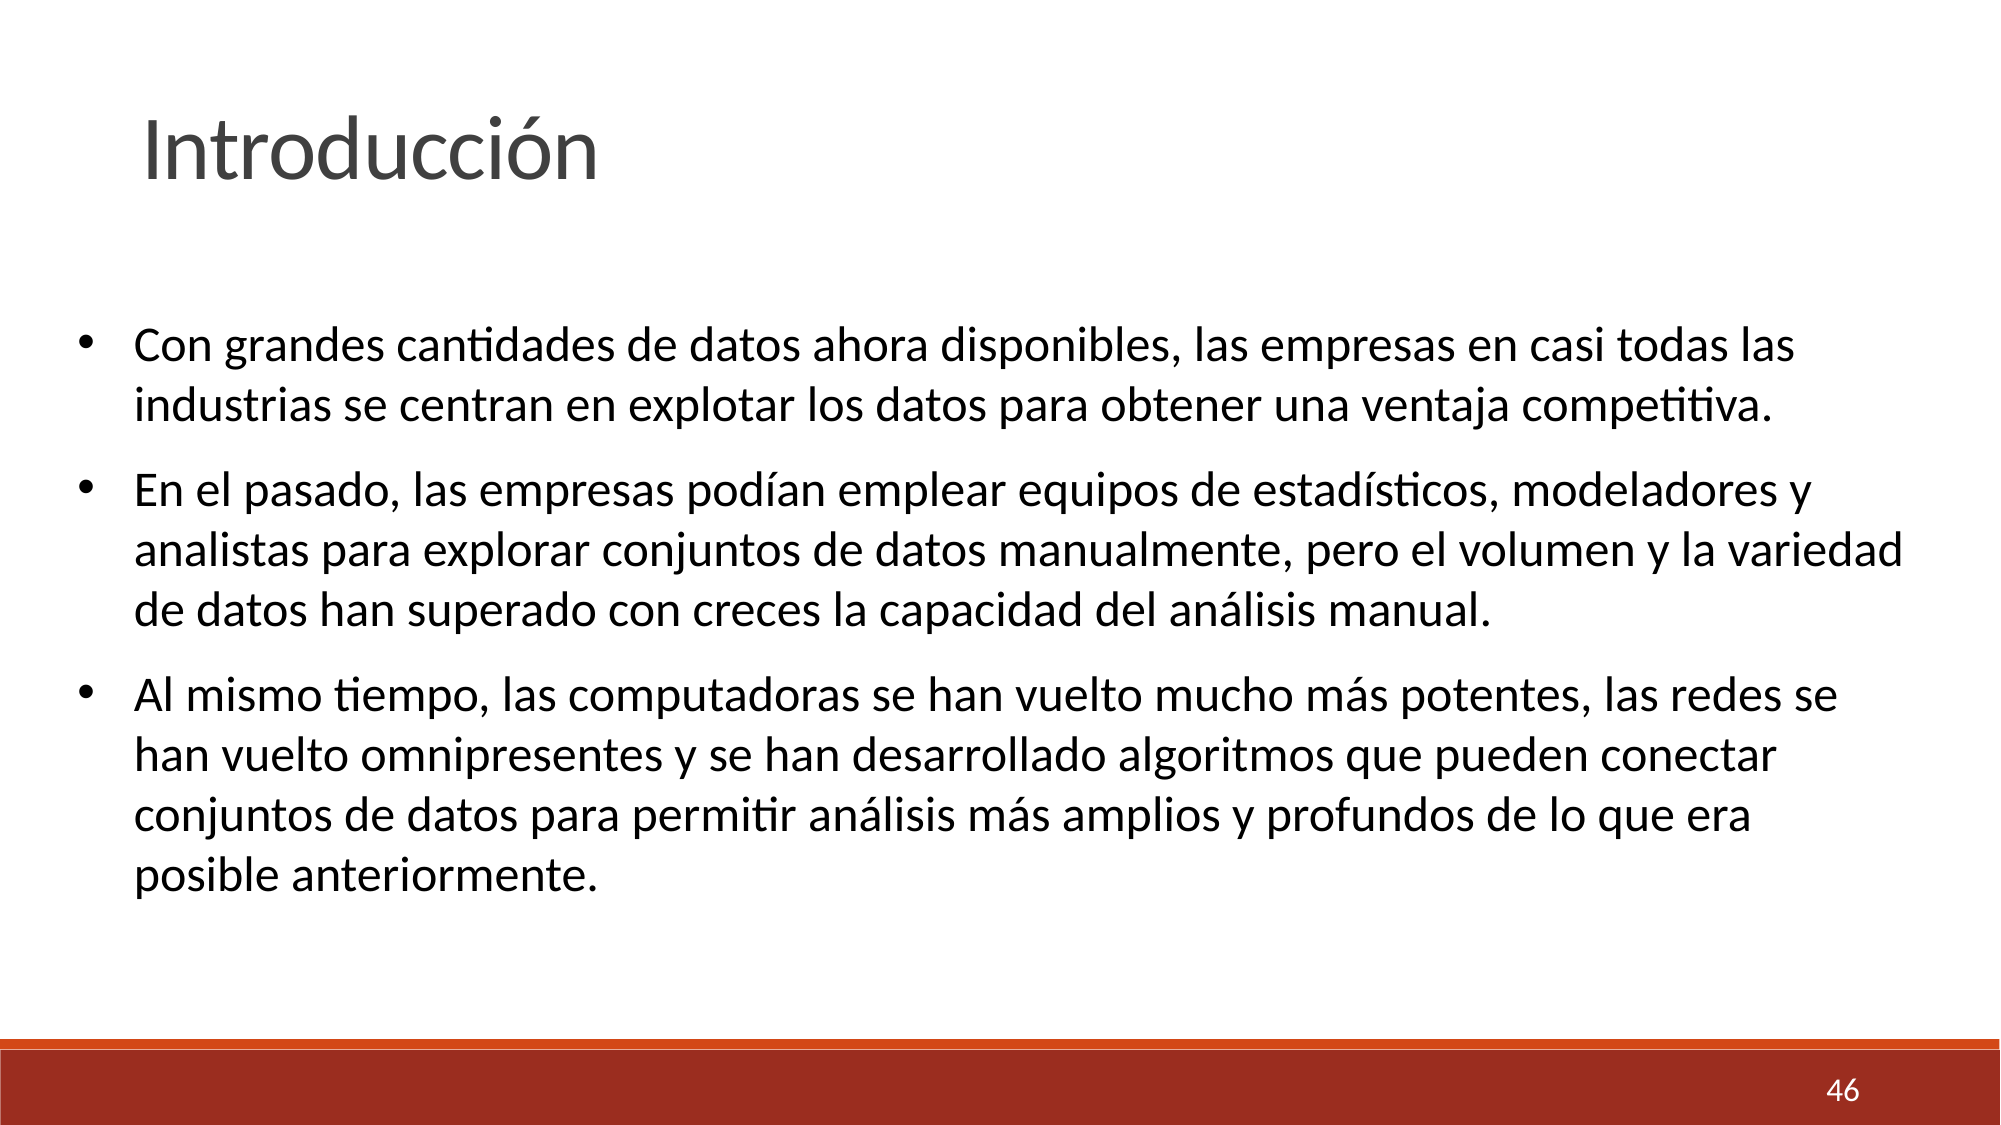

Introducción
Con grandes cantidades de datos ahora disponibles, las empresas en casi todas las industrias se centran en explotar los datos para obtener una ventaja competitiva.
En el pasado, las empresas podían emplear equipos de estadísticos, modeladores y analistas para explorar conjuntos de datos manualmente, pero el volumen y la variedad de datos han superado con creces la capacidad del análisis manual.
Al mismo tiempo, las computadoras se han vuelto mucho más potentes, las redes se han vuelto omnipresentes y se han desarrollado algoritmos que pueden conectar conjuntos de datos para permitir análisis más amplios y profundos de lo que era posible anteriormente.
46